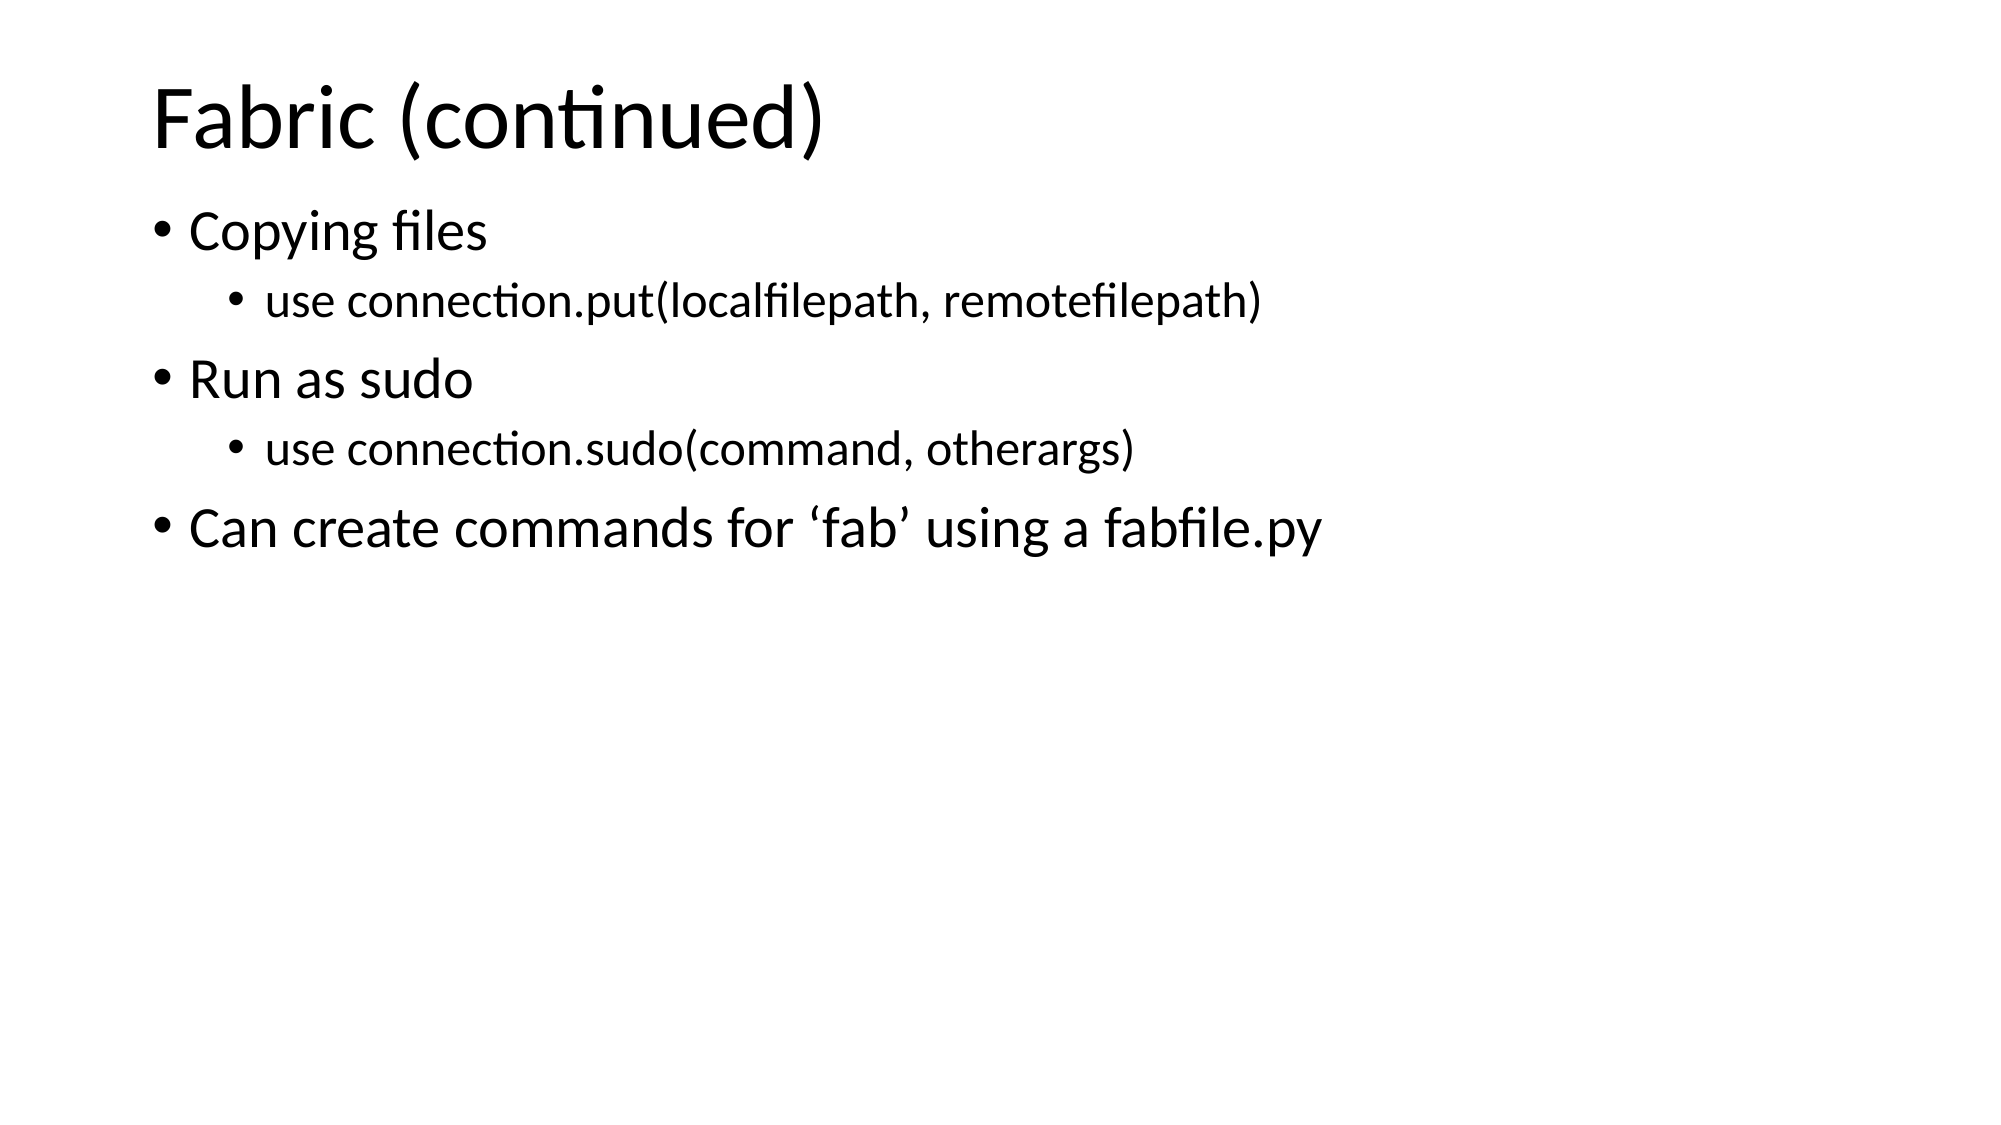

# Fabric (continued)
Copying files
use connection.put(localfilepath, remotefilepath)
Run as sudo
use connection.sudo(command, otherargs)
Can create commands for ‘fab’ using a fabfile.py